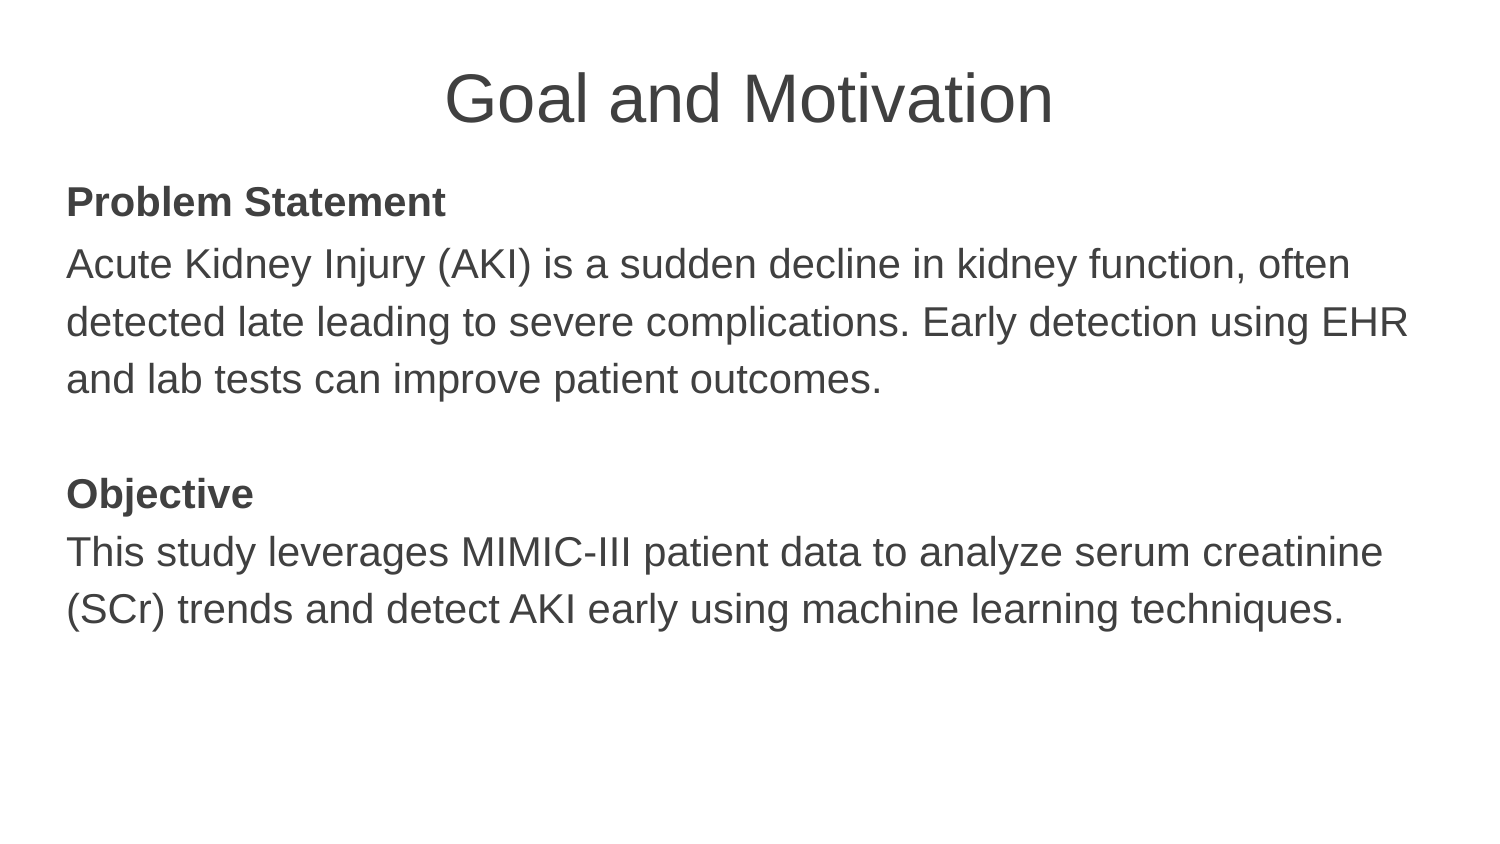

# Goal and Motivation
Problem Statement
Acute Kidney Injury (AKI) is a sudden decline in kidney function, often detected late leading to severe complications. Early detection using EHR and lab tests can improve patient outcomes.

Objective
This study leverages MIMIC-III patient data to analyze serum creatinine (SCr) trends and detect AKI early using machine learning techniques.